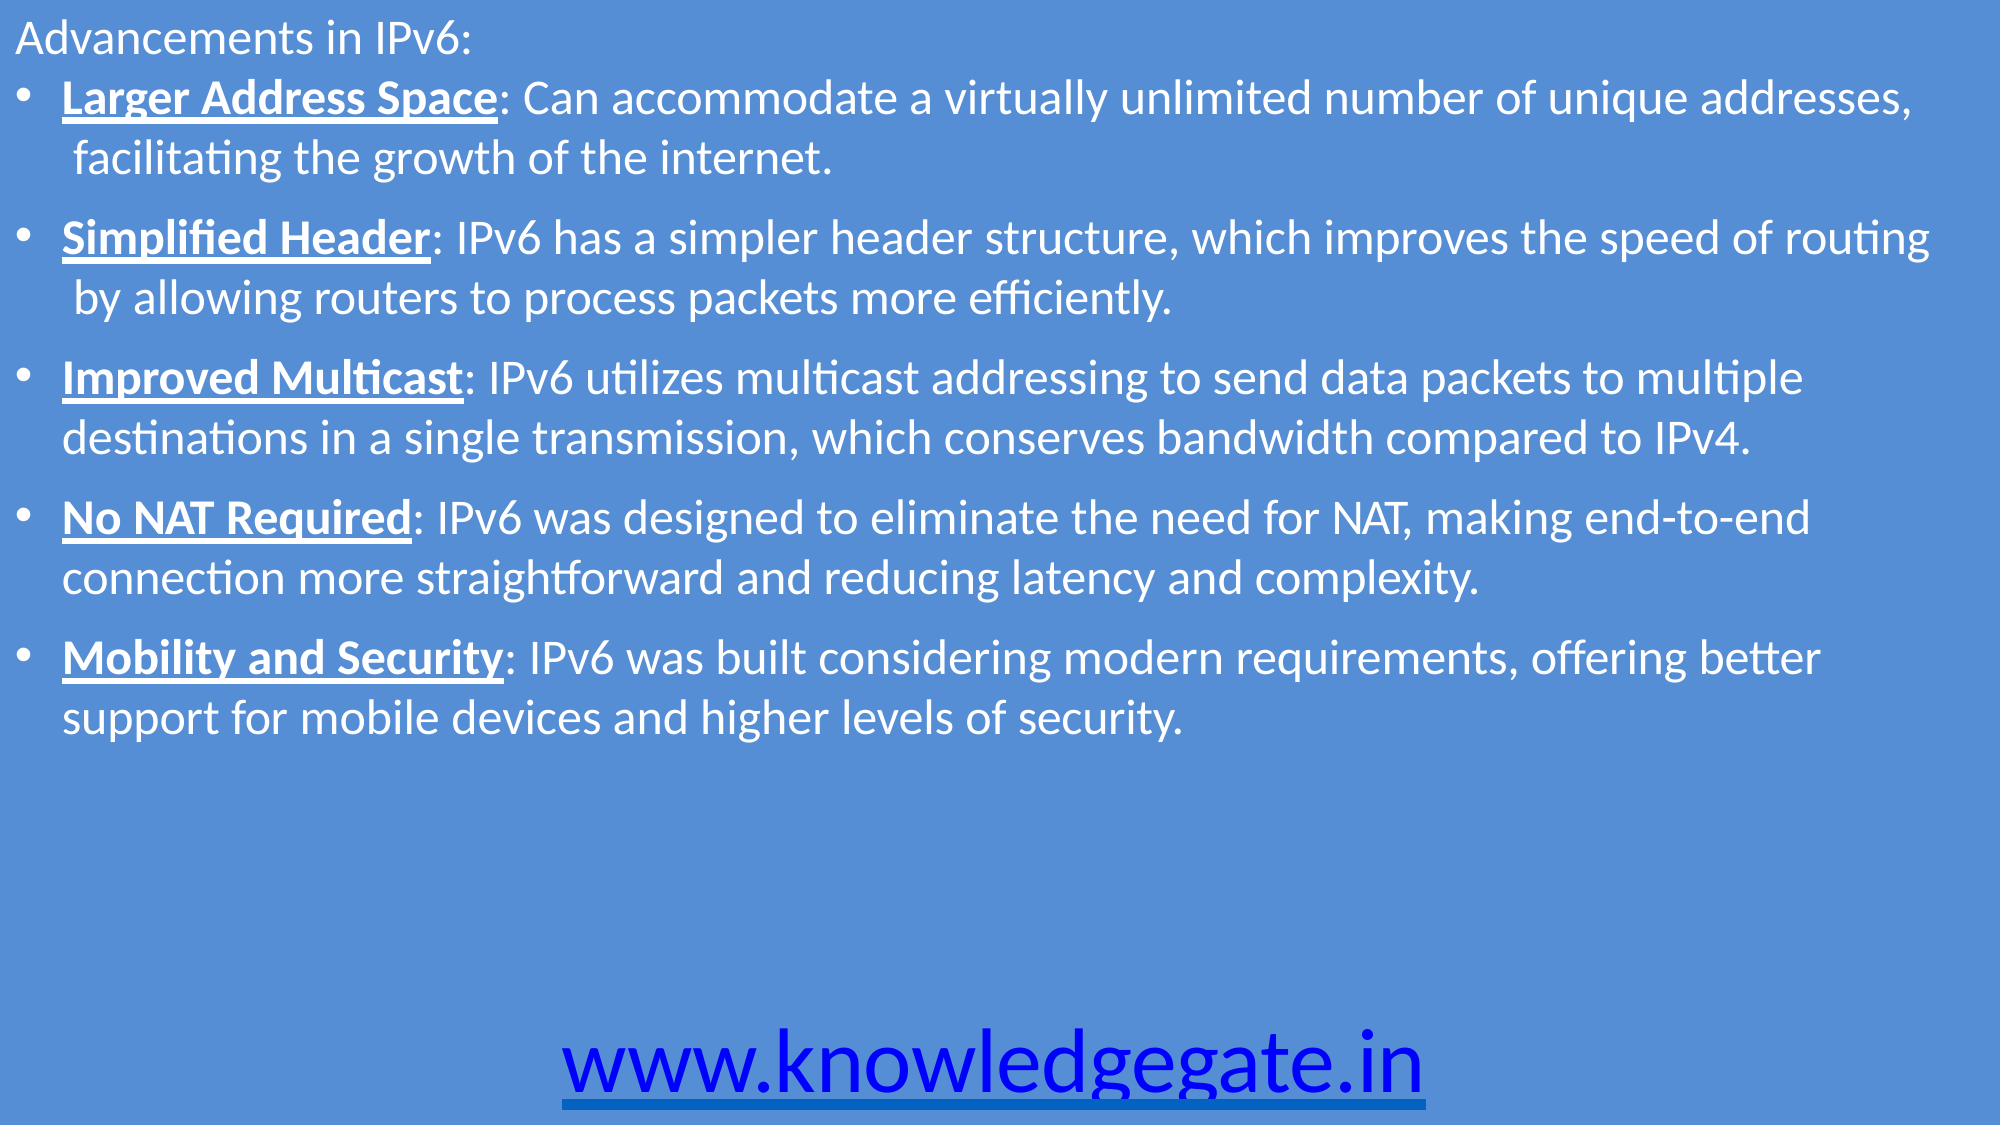

Advancements in IPv6:
Larger Address Space: Can accommodate a virtually unlimited number of unique addresses,  facilitating the growth of the internet.
Simplified Header: IPv6 has a simpler header structure, which improves the speed of routing  by allowing routers to process packets more efficiently.
Improved Multicast: IPv6 utilizes multicast addressing to send data packets to multiple  destinations in a single transmission, which conserves bandwidth compared to IPv4.
No NAT Required: IPv6 was designed to eliminate the need for NAT, making end-to-end  connection more straightforward and reducing latency and complexity.
Mobility and Security: IPv6 was built considering modern requirements, offering better  support for mobile devices and higher levels of security.
www.knowledgegate.in